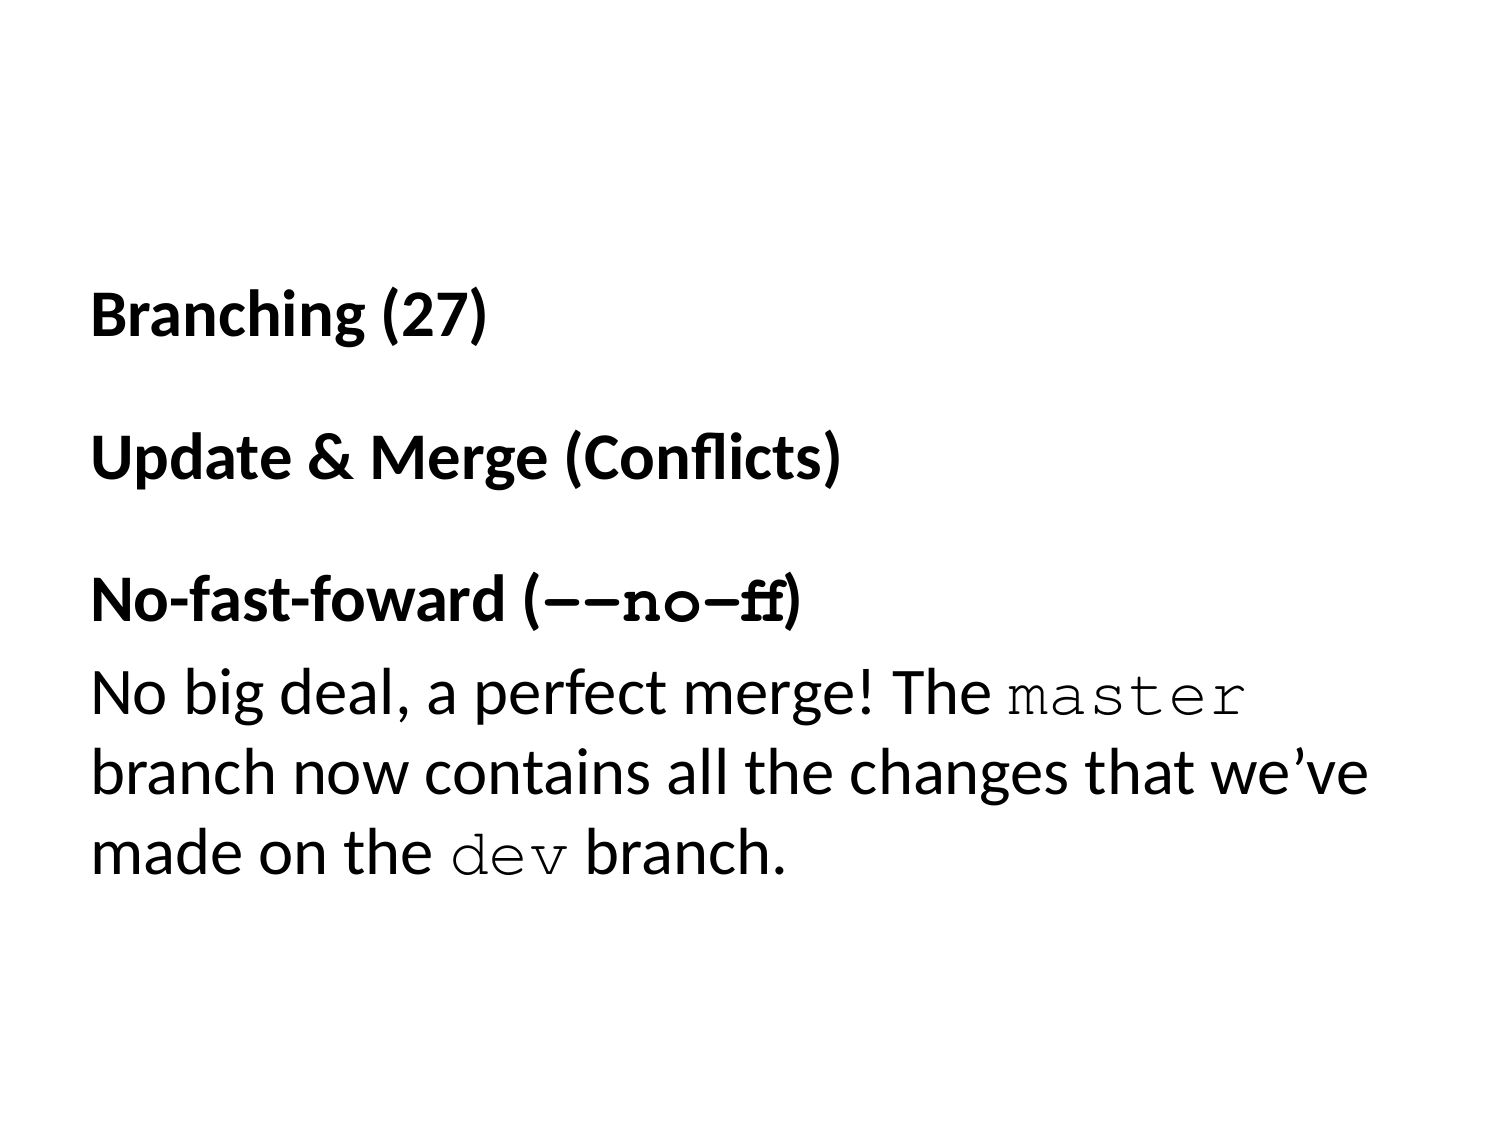

Branching (27)
Update & Merge (Conflicts)
No-fast-foward (--no-ff)
No big deal, a perfect merge! The master branch now contains all the changes that we’ve made on the dev branch.